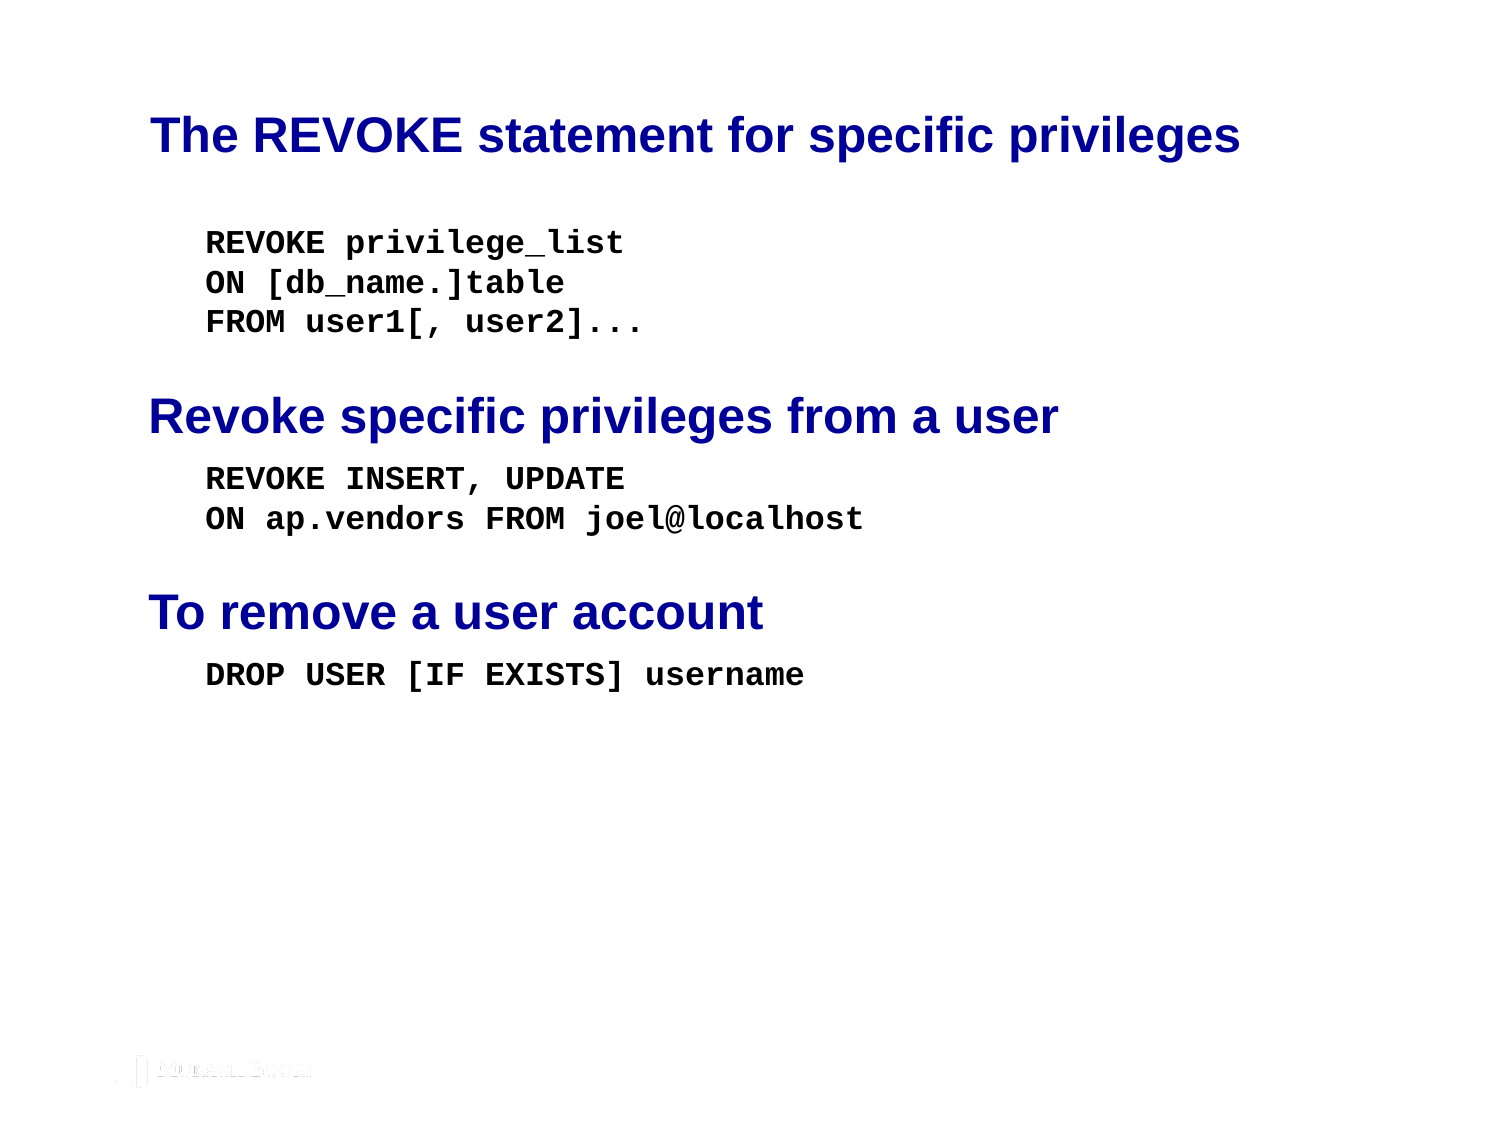

# The REVOKE statement for specific privileges
REVOKE privilege_list
ON [db_name.]table
FROM user1[, user2]...
Revoke specific privileges from a user
REVOKE INSERT, UPDATE
ON ap.vendors FROM joel@localhost
To remove a user account
DROP USER [IF EXISTS] username

© 2019, Mike Murach & Associates, Inc.
Murach’s MySQL 3rd Edition

C18, Slide 319